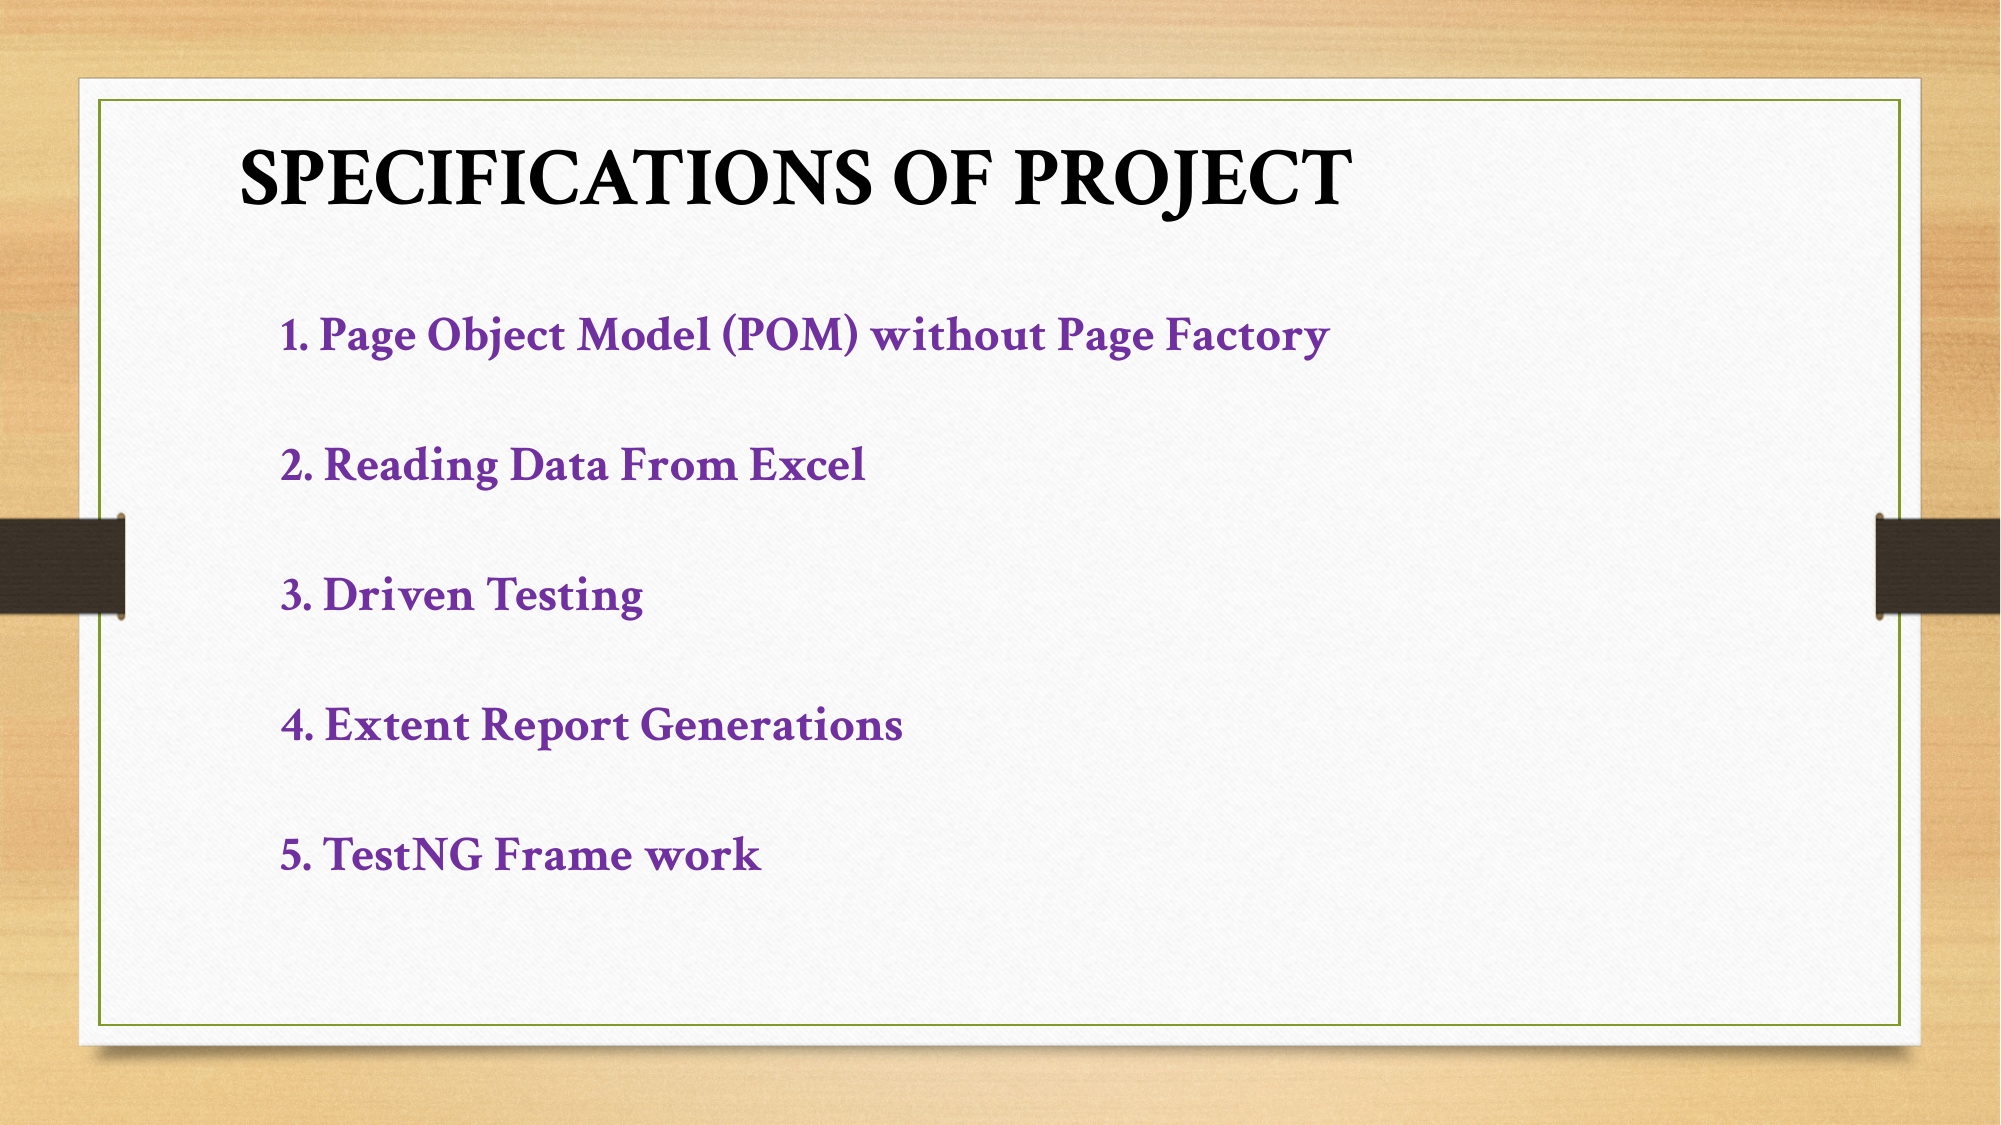

| SPECIFICATIONS OF PROJECT |
| --- |
|  |
| --- |
| 1. Page Object Model (POM) without Page Factory   2. Reading Data From Excel   3. Driven Testing   4. Extent Report Generations   5. TestNG Frame work |
| --- |